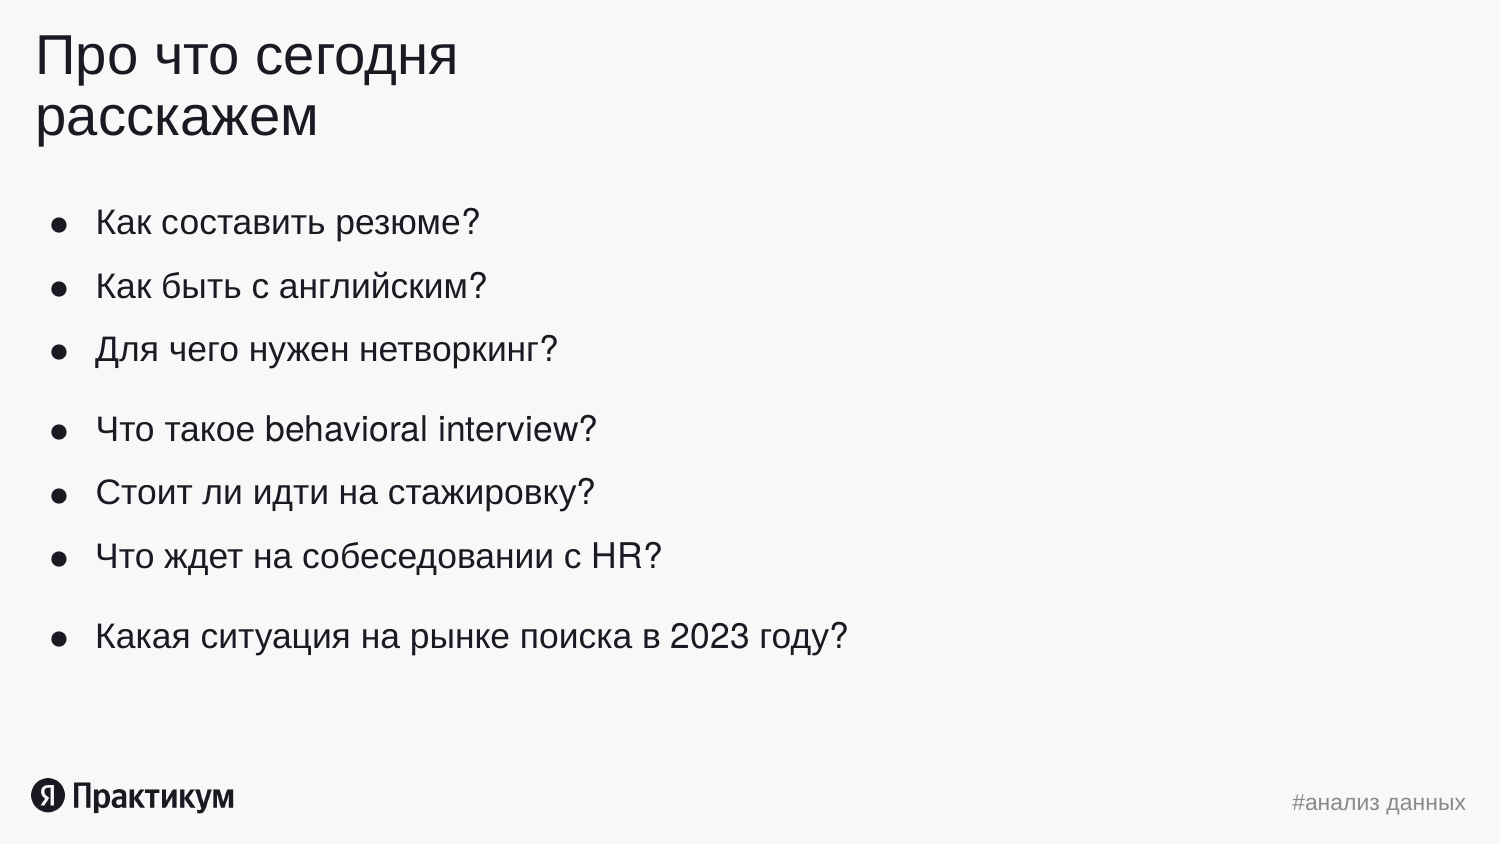

# Про что сегодня расскажем
Как составить резюме?
Как быть с английским?
Для чего нужен нетворкинг?
Что такое behavioral interview?
Стоит ли идти на стажировку?
Что ждет на собеседовании с HR?
Какая ситуация на рынке поиска в 2023 году?